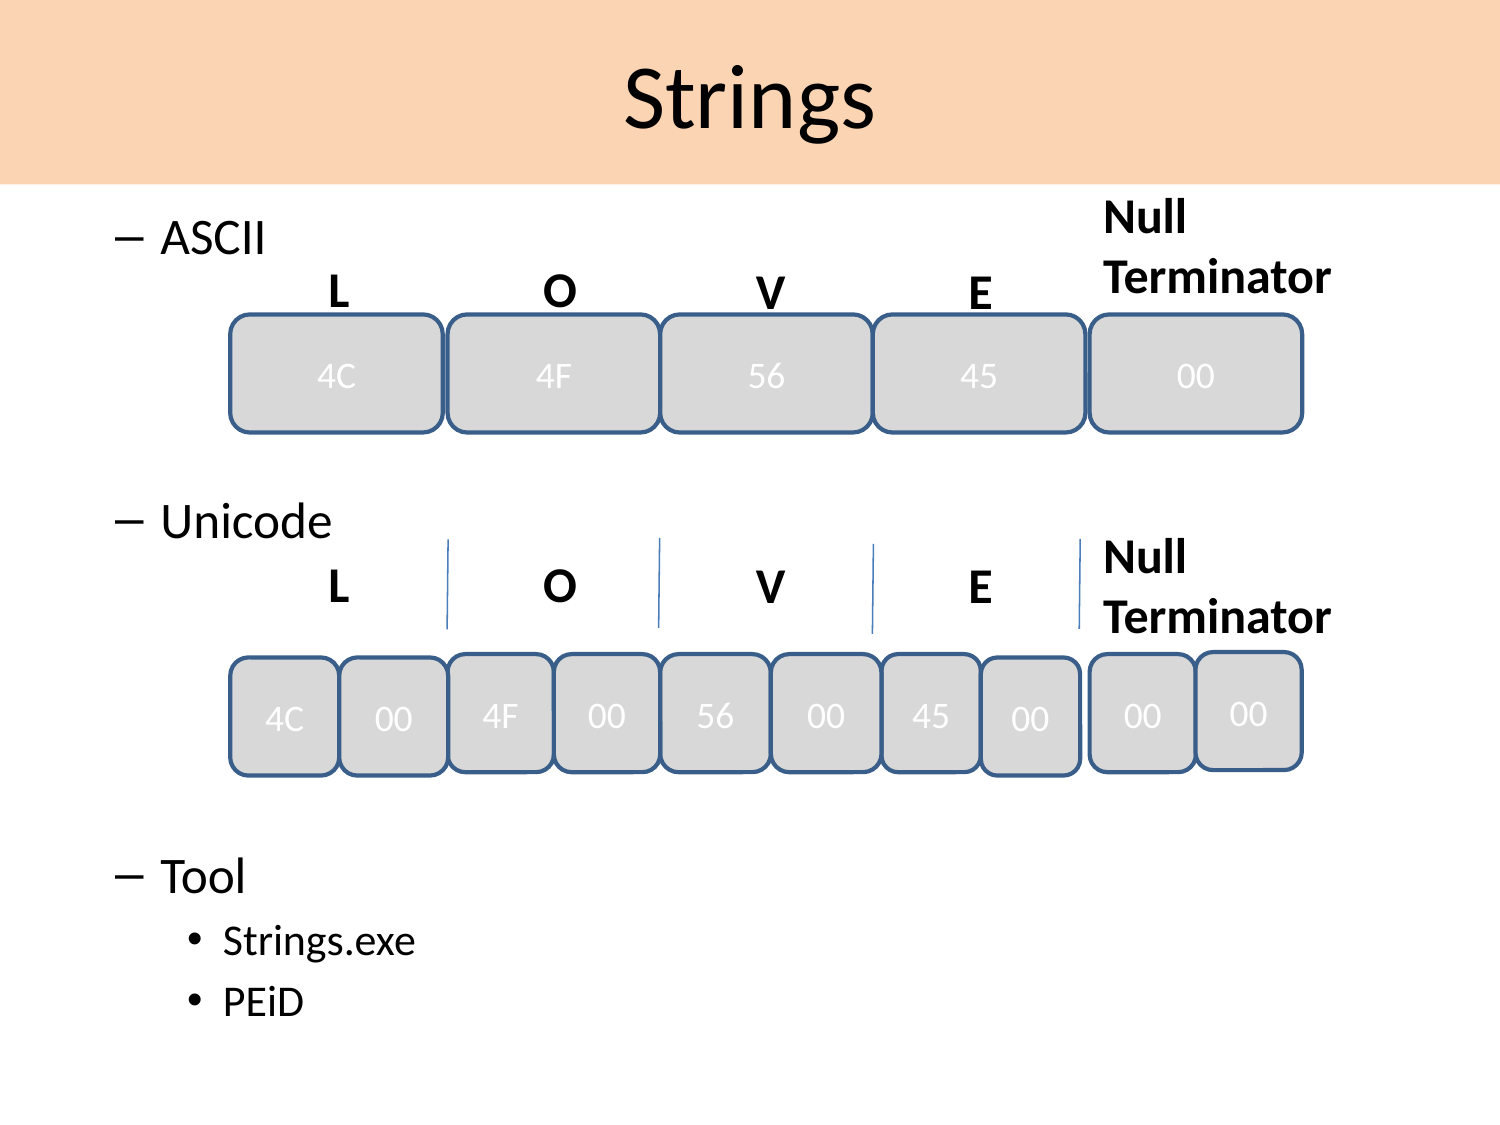

# Strings
Null
Terminator
O
L
V
E
4C
4F
56
45
00
ASCII

Unicode

Tool
Strings.exe
PEiD
Null
Terminator
O
L
V
E
00
4F
00
56
00
45
00
4C
00
00